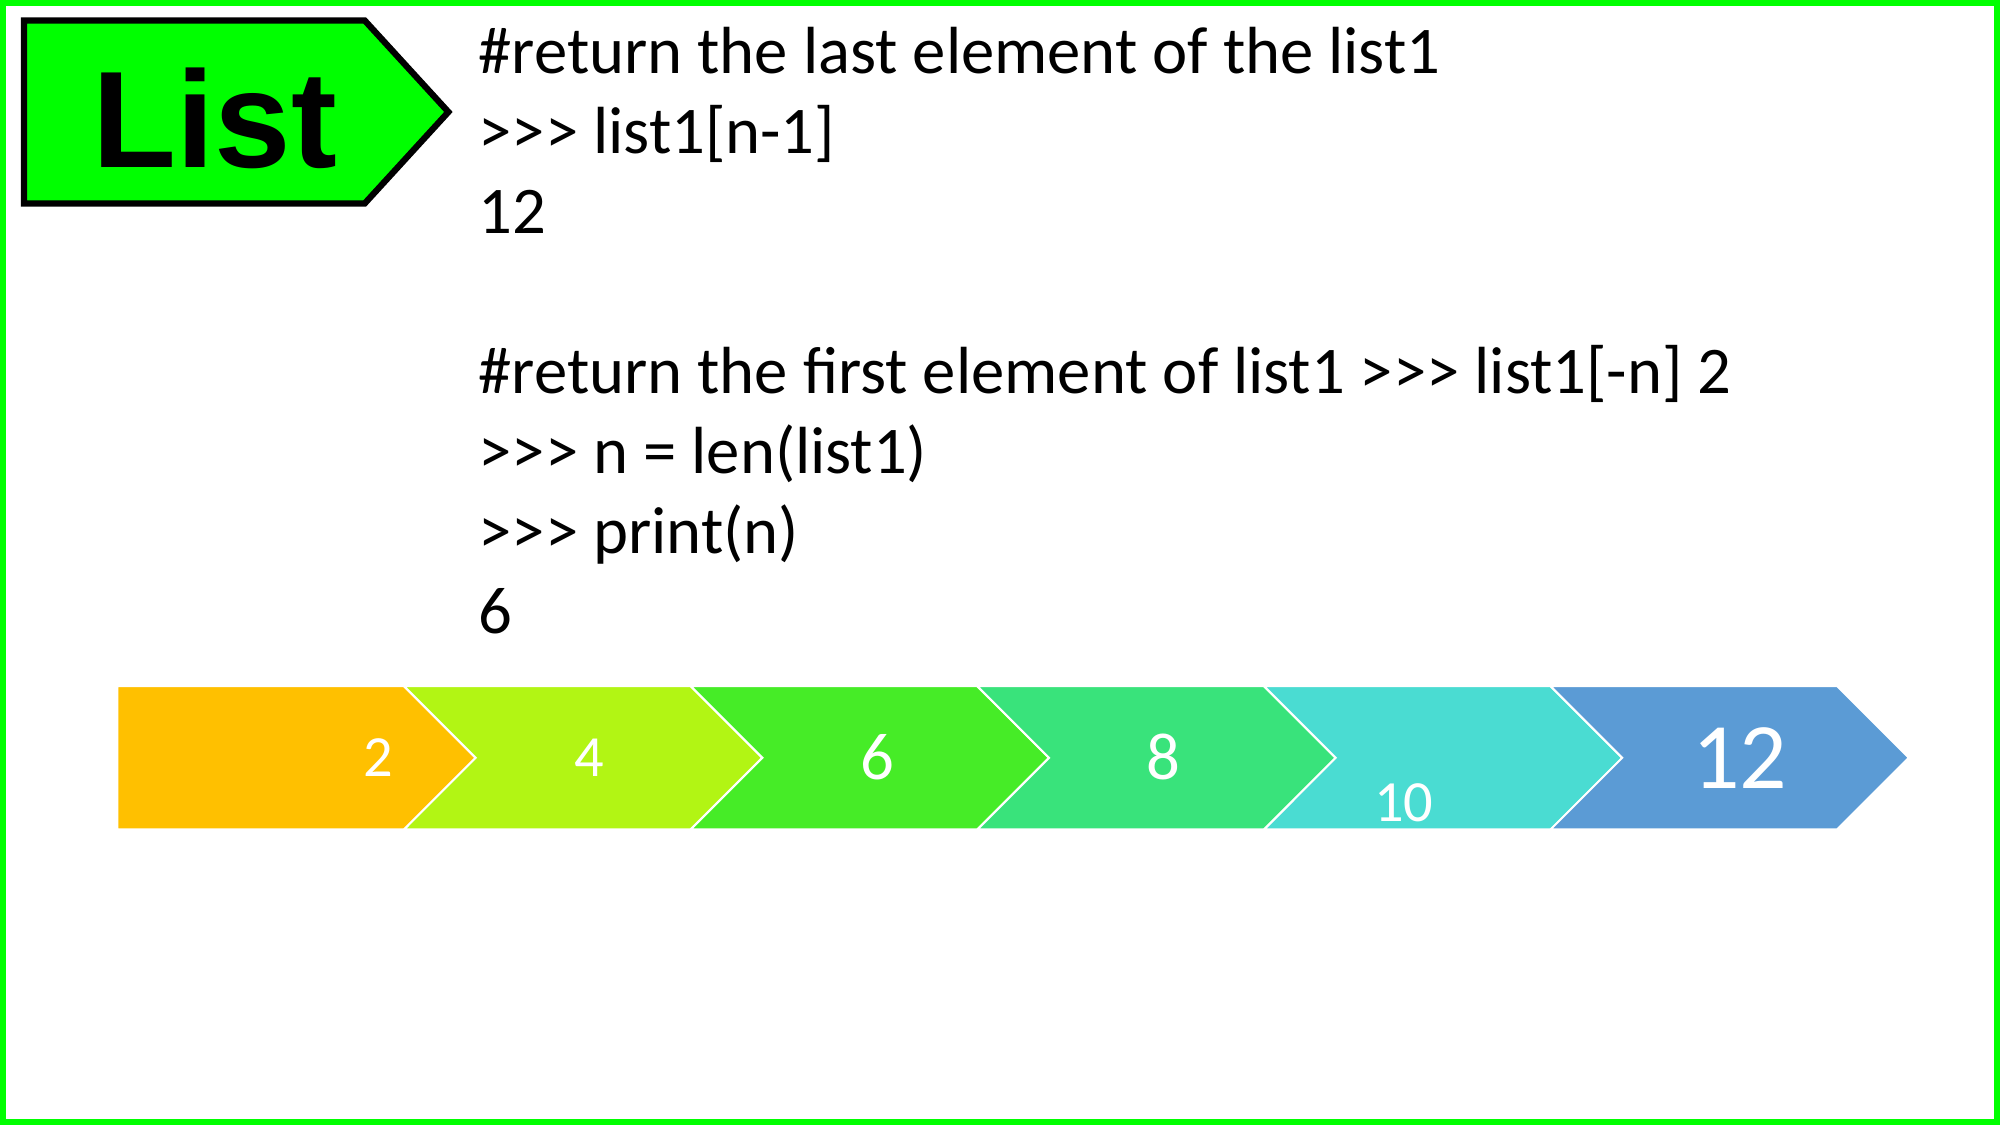

#return the last element of the list1
>>> list1[n-1]
12

#return the first element of list1 >>> list1[-n] 2
>>> n = len(list1)
>>> print(n)
6
List
      2
4
6
8

10
12